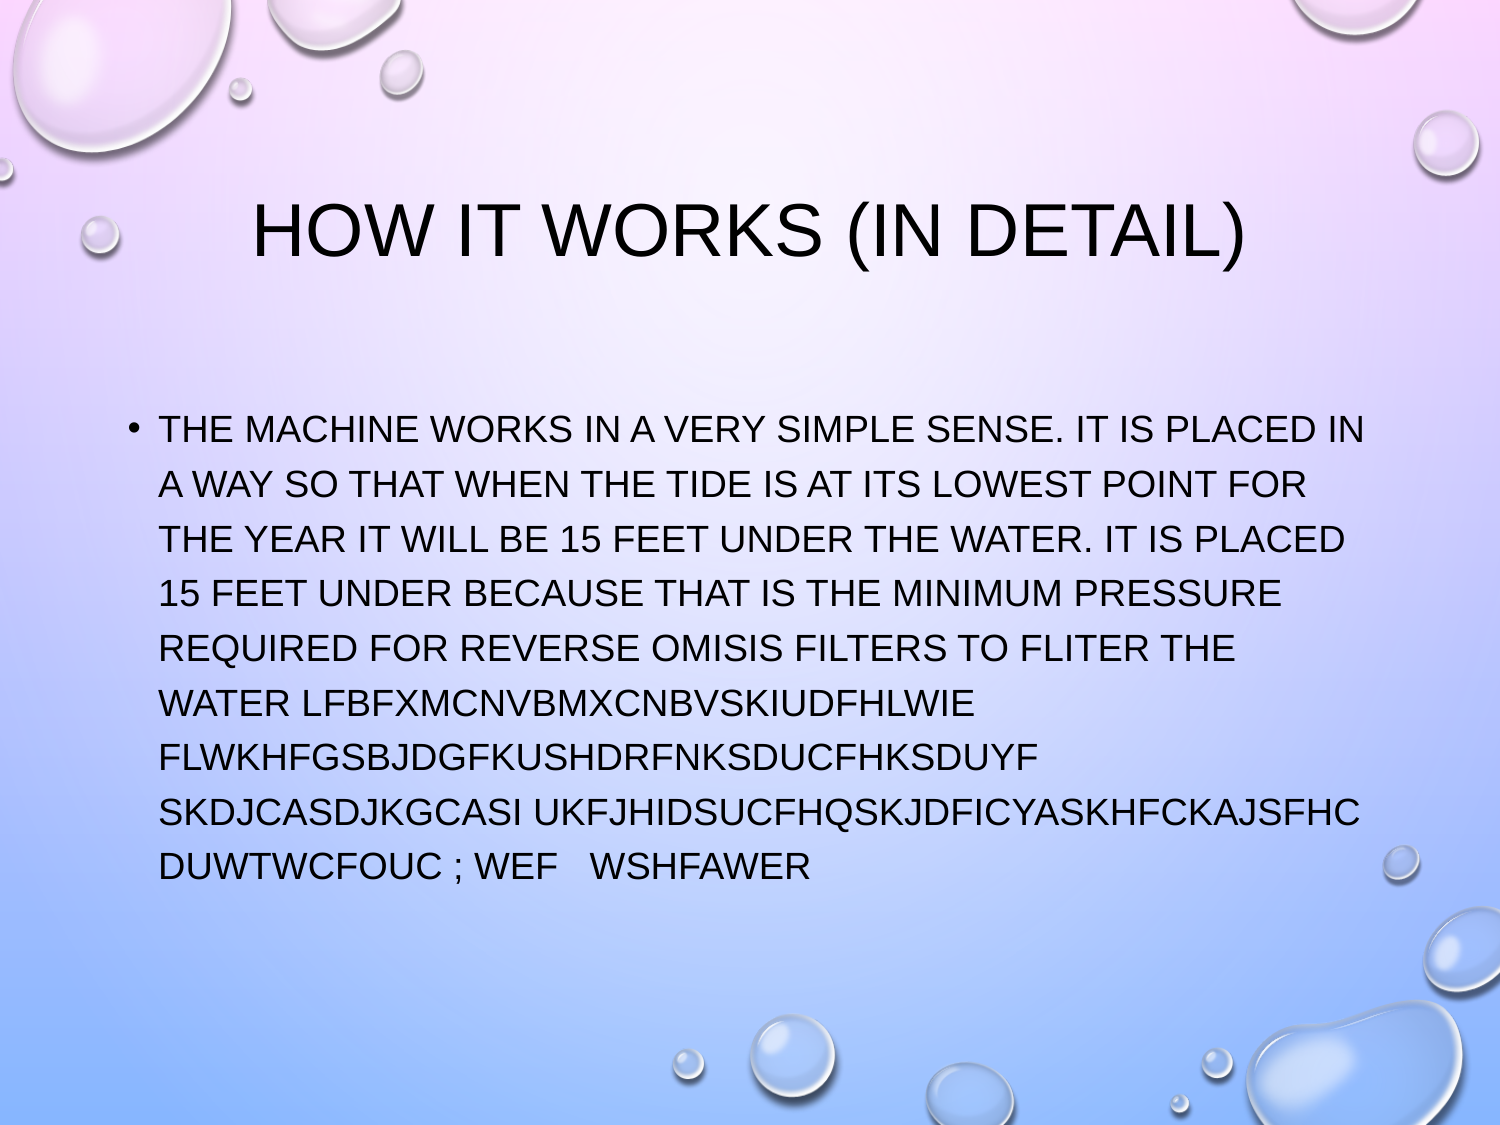

# How It Works (in detail)
The machine works in a very simple sense. It is placed in a way so that when the tide is at its lowest point for the year it will be 15 feet under the water. It is placed 15 feet under because that is the minimum pressure required for reverse omisis filters to fliter the water lfbfxmcnvbmxcnbvskiudfhlwie flwkhfgsbjdgfkushdrfnksducfhksduyf skdjcasdjkgcasi ukfjhidsucfhqskjdficyaskhfckajsFHC DUWTwcfouc ; wef   wshfawer